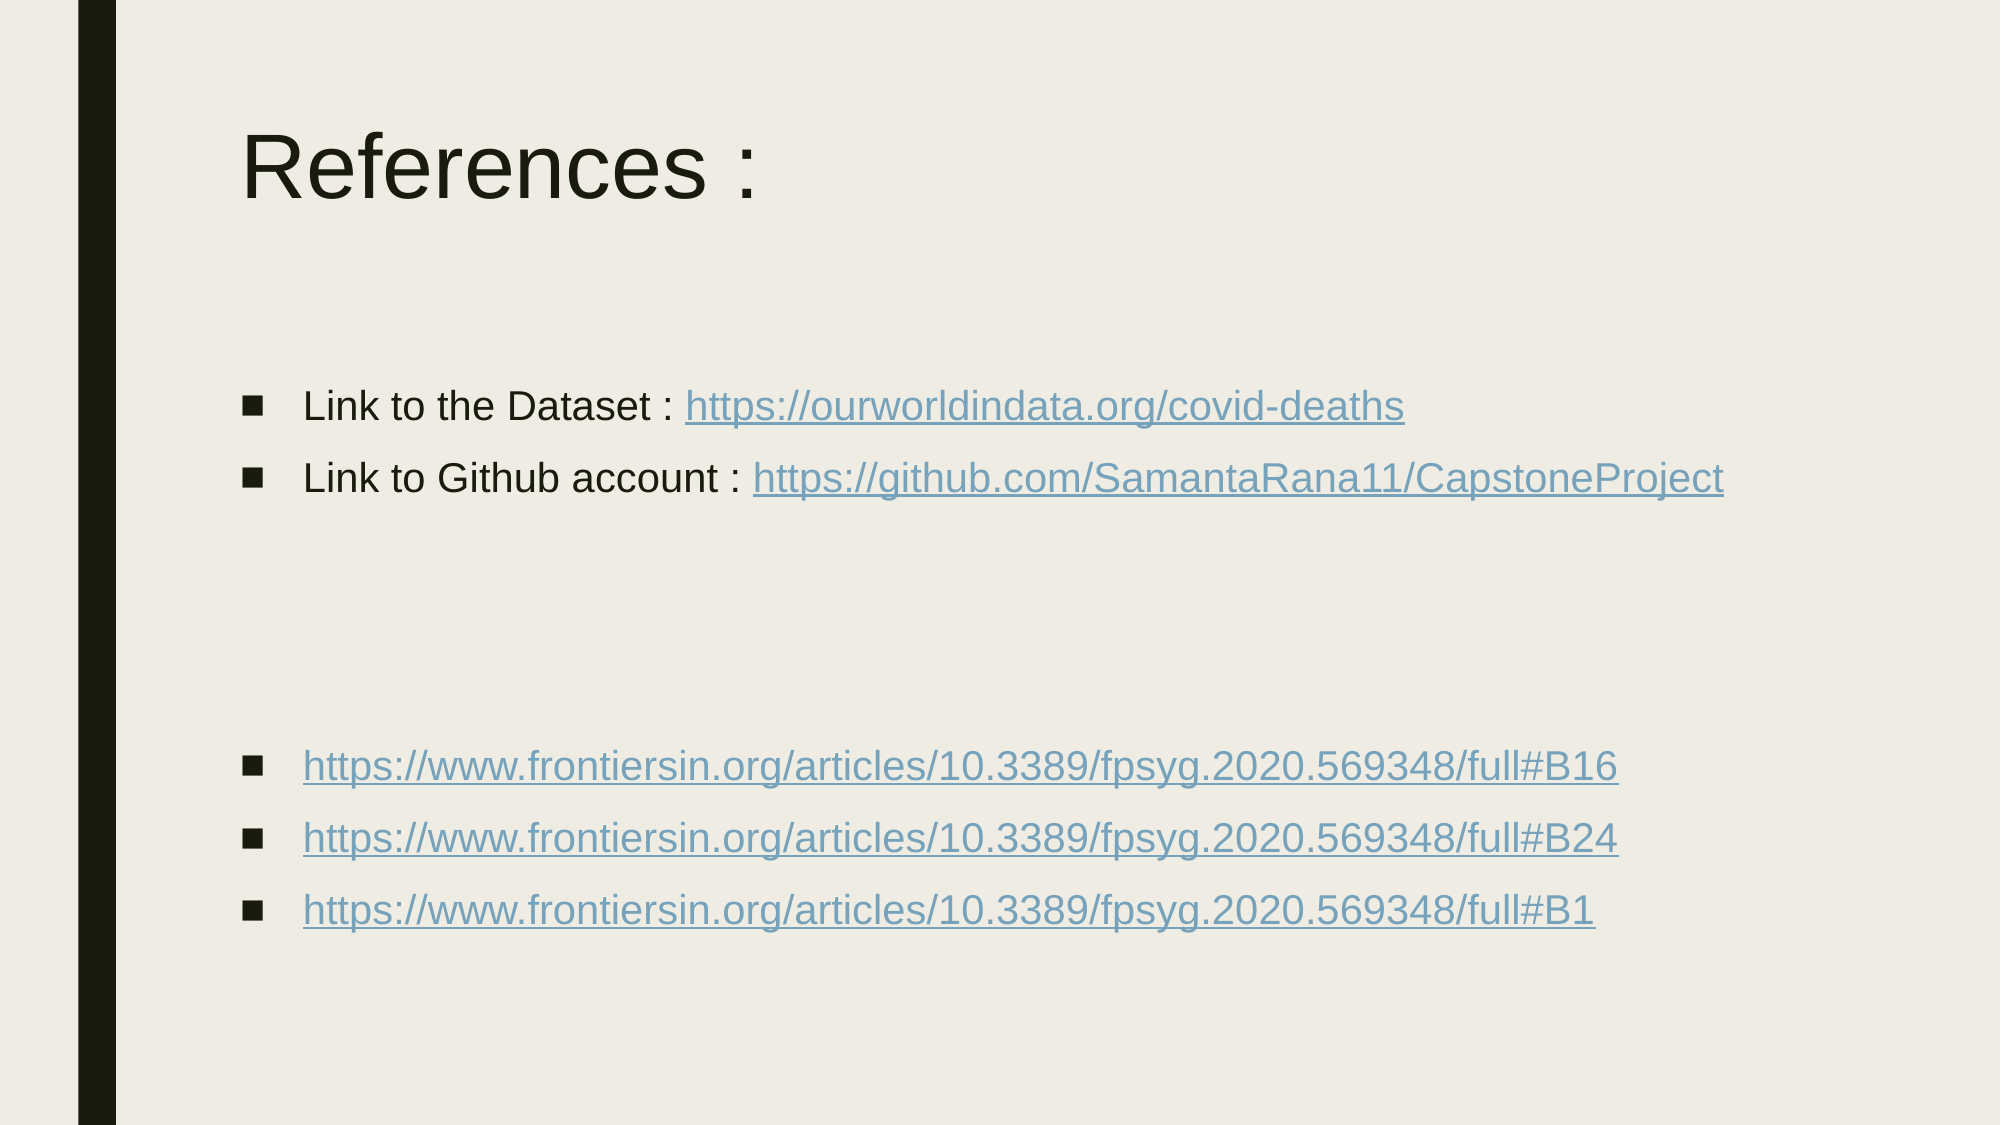

# References :
Link to the Dataset : https://ourworldindata.org/covid-deaths
Link to Github account : https://github.com/SamantaRana11/CapstoneProject

https://www.frontiersin.org/articles/10.3389/fpsyg.2020.569348/full#B16
https://www.frontiersin.org/articles/10.3389/fpsyg.2020.569348/full#B24
https://www.frontiersin.org/articles/10.3389/fpsyg.2020.569348/full#B1